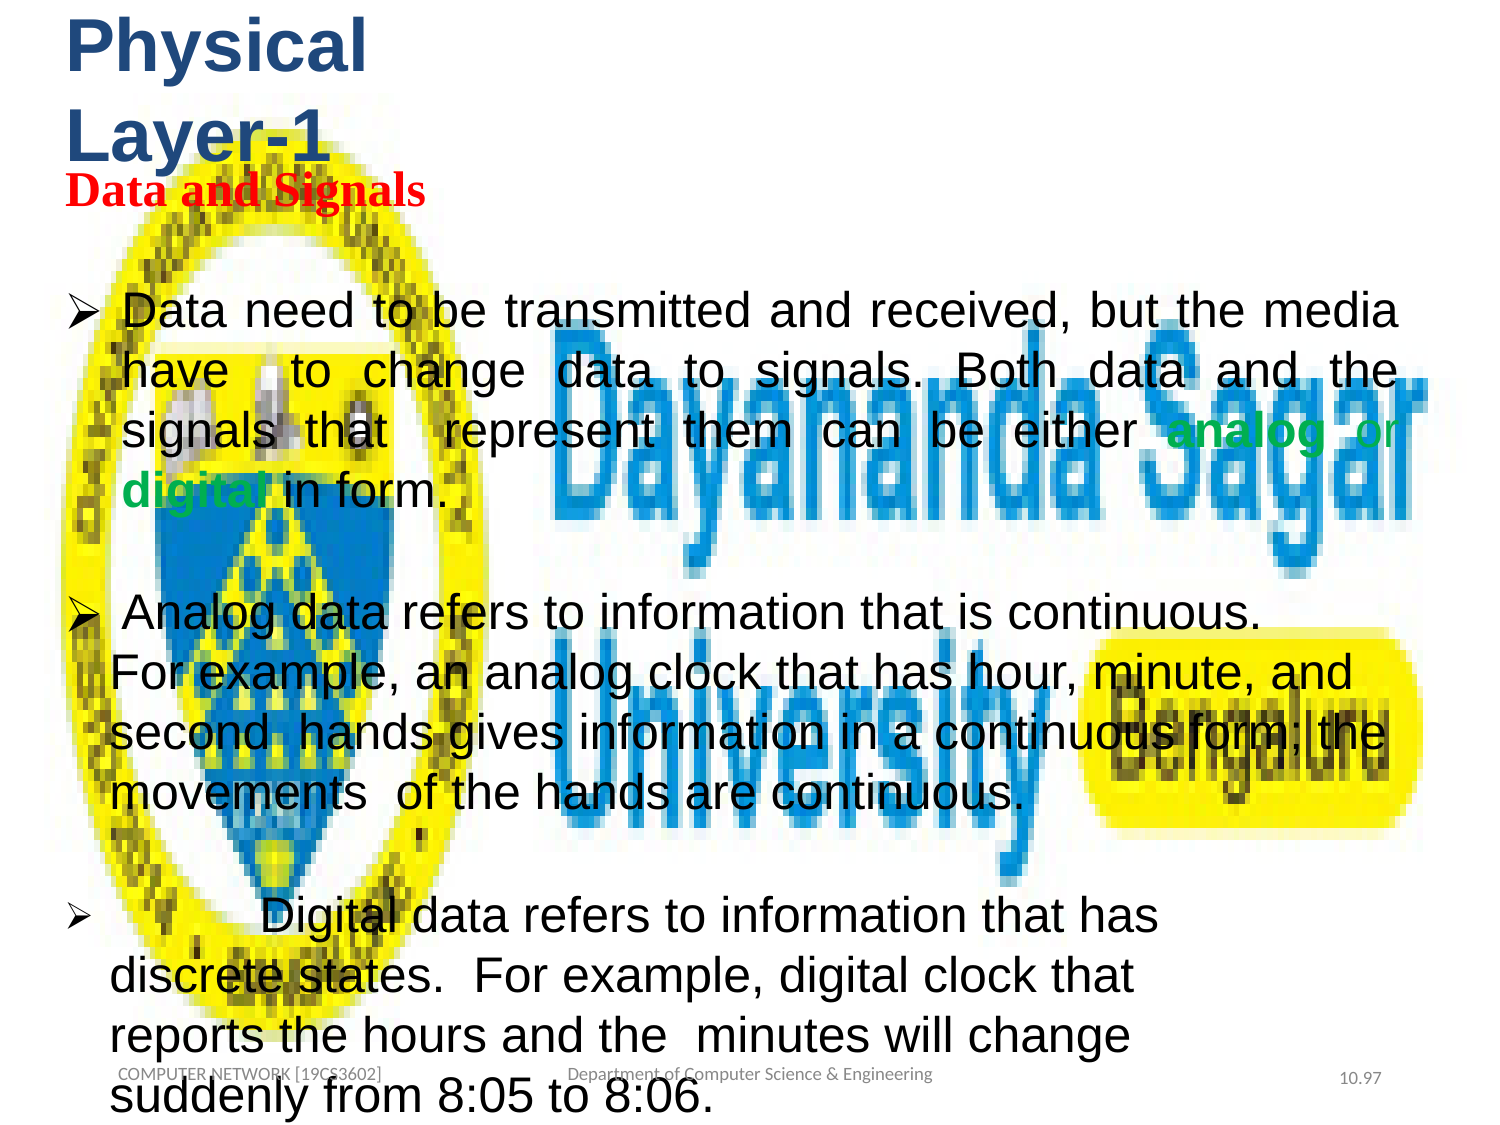

# Physical Layer-1
Data and Signals

Data need to be transmitted and received, but the media have  to change data to signals. Both data and the signals that  represent them can be either analog or digital in form.

Analog data refers to information that is continuous.
For example, an analog clock that has hour, minute, and second  hands gives information in a continuous form; the movements  of the hands are continuous.

	Digital data refers to information that has discrete states.  For example, digital clock that reports the hours and the  minutes will change suddenly from 8:05 to 8:06.
COMPUTER NETWORK [19CS3602]
Department of Computer Science & Engineering
10.97